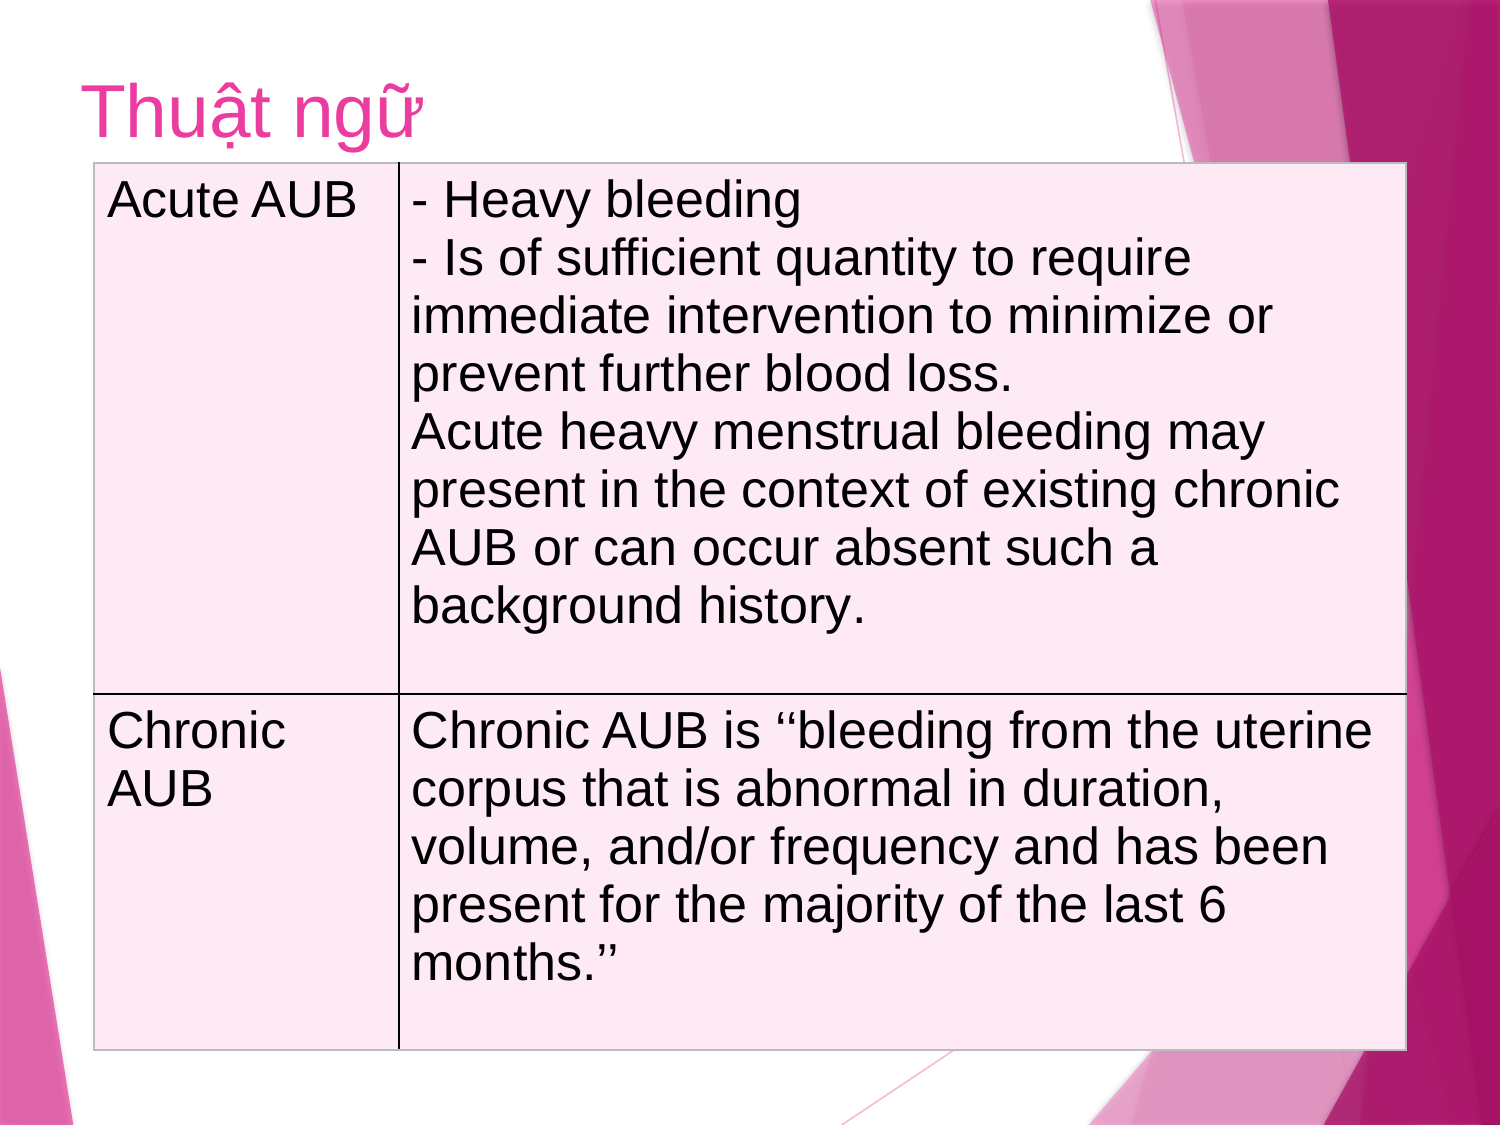

# Thuật ngữ
| Acute AUB | - Heavy bleeding - Is of sufficient quantity to require immediate intervention to minimize or prevent further blood loss. Acute heavy menstrual bleeding may present in the context of existing chronic AUB or can occur absent such a background history. |
| --- | --- |
| Chronic AUB | Chronic AUB is ‘‘bleeding from the uterine corpus that is abnormal in duration, volume, and/or frequency and has been present for the majority of the last 6 months.’’ |